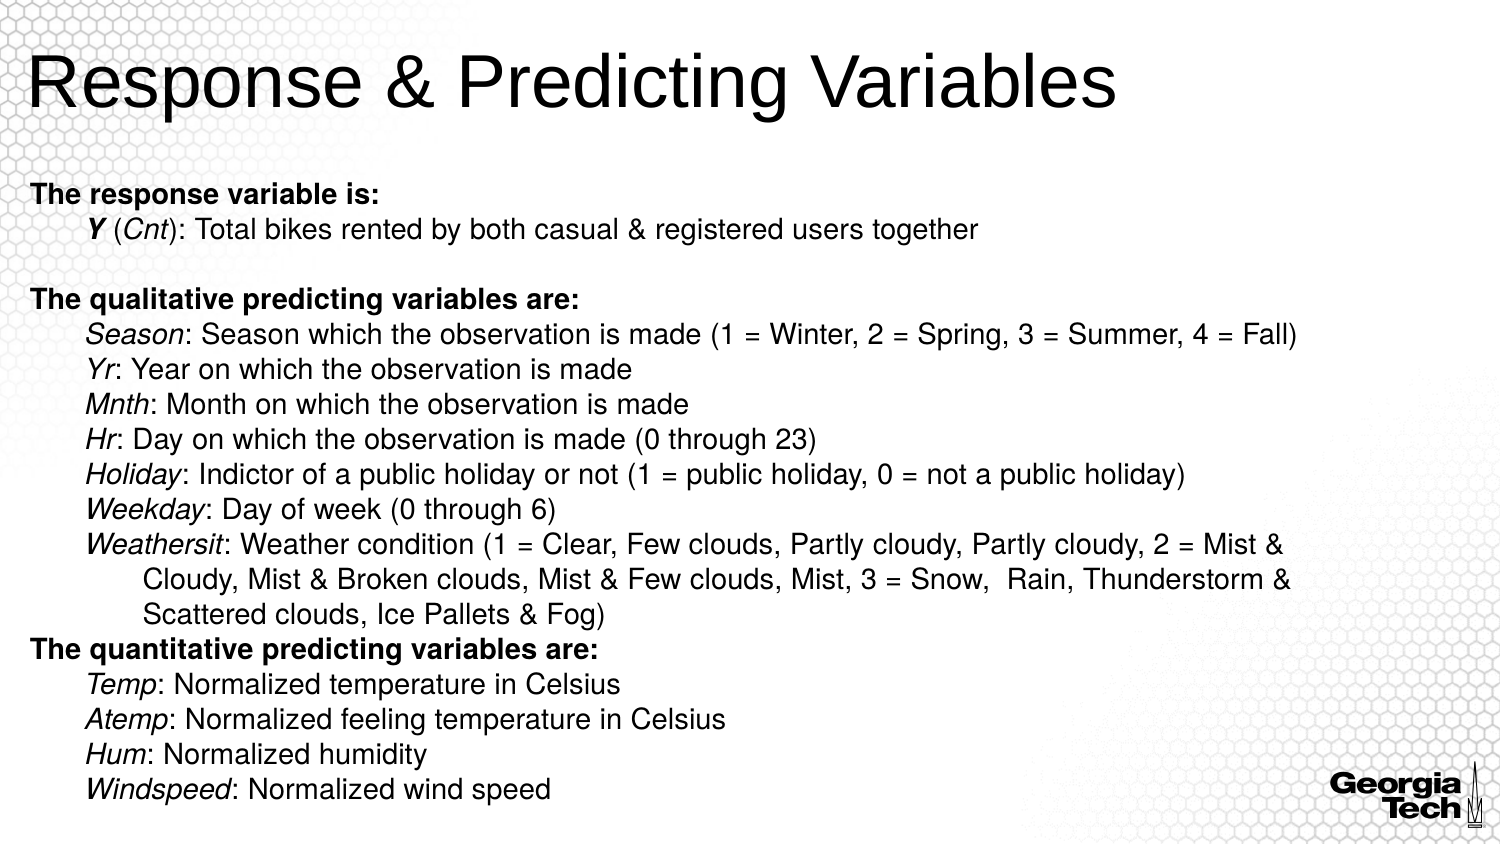

# Response & Predicting Variables
The response variable is:
Y (Cnt): Total bikes rented by both casual & registered users together

The qualitative predicting variables are:
Season: Season which the observation is made (1 = Winter, 2 = Spring, 3 = Summer, 4 = Fall)
Yr: Year on which the observation is made
Mnth: Month on which the observation is made
Hr: Day on which the observation is made (0 through 23)
Holiday: Indictor of a public holiday or not (1 = public holiday, 0 = not a public holiday)
Weekday: Day of week (0 through 6)
Weathersit: Weather condition (1 = Clear, Few clouds, Partly cloudy, Partly cloudy, 2 = Mist & Cloudy, Mist & Broken clouds, Mist & Few clouds, Mist, 3 = Snow,  Rain, Thunderstorm & Scattered clouds, Ice Pallets & Fog)
The quantitative predicting variables are:
Temp: Normalized temperature in Celsius
Atemp: Normalized feeling temperature in Celsius
Hum: Normalized humidity
Windspeed: Normalized wind speed